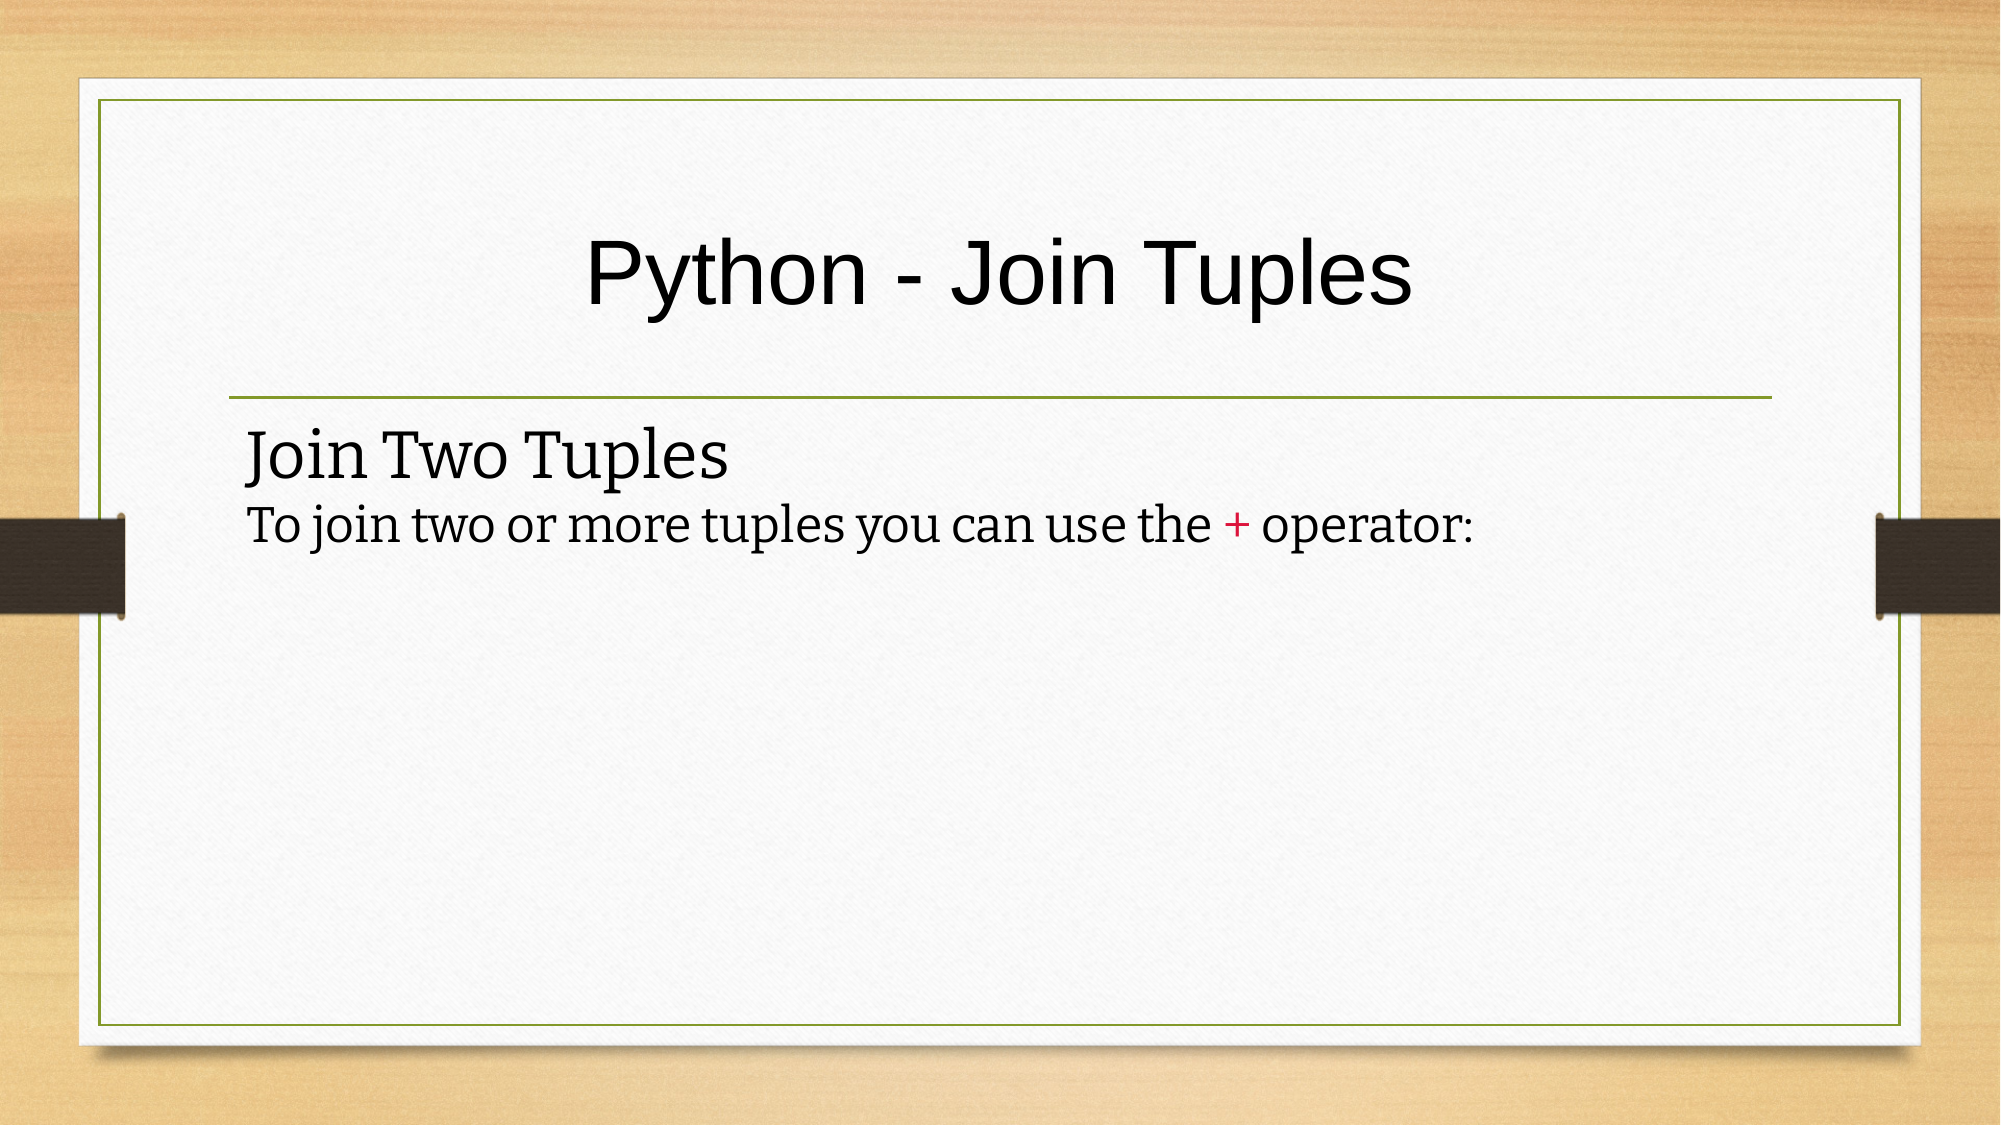

# Python - Join Tuples
Join Two Tuples
To join two or more tuples you can use the + operator: